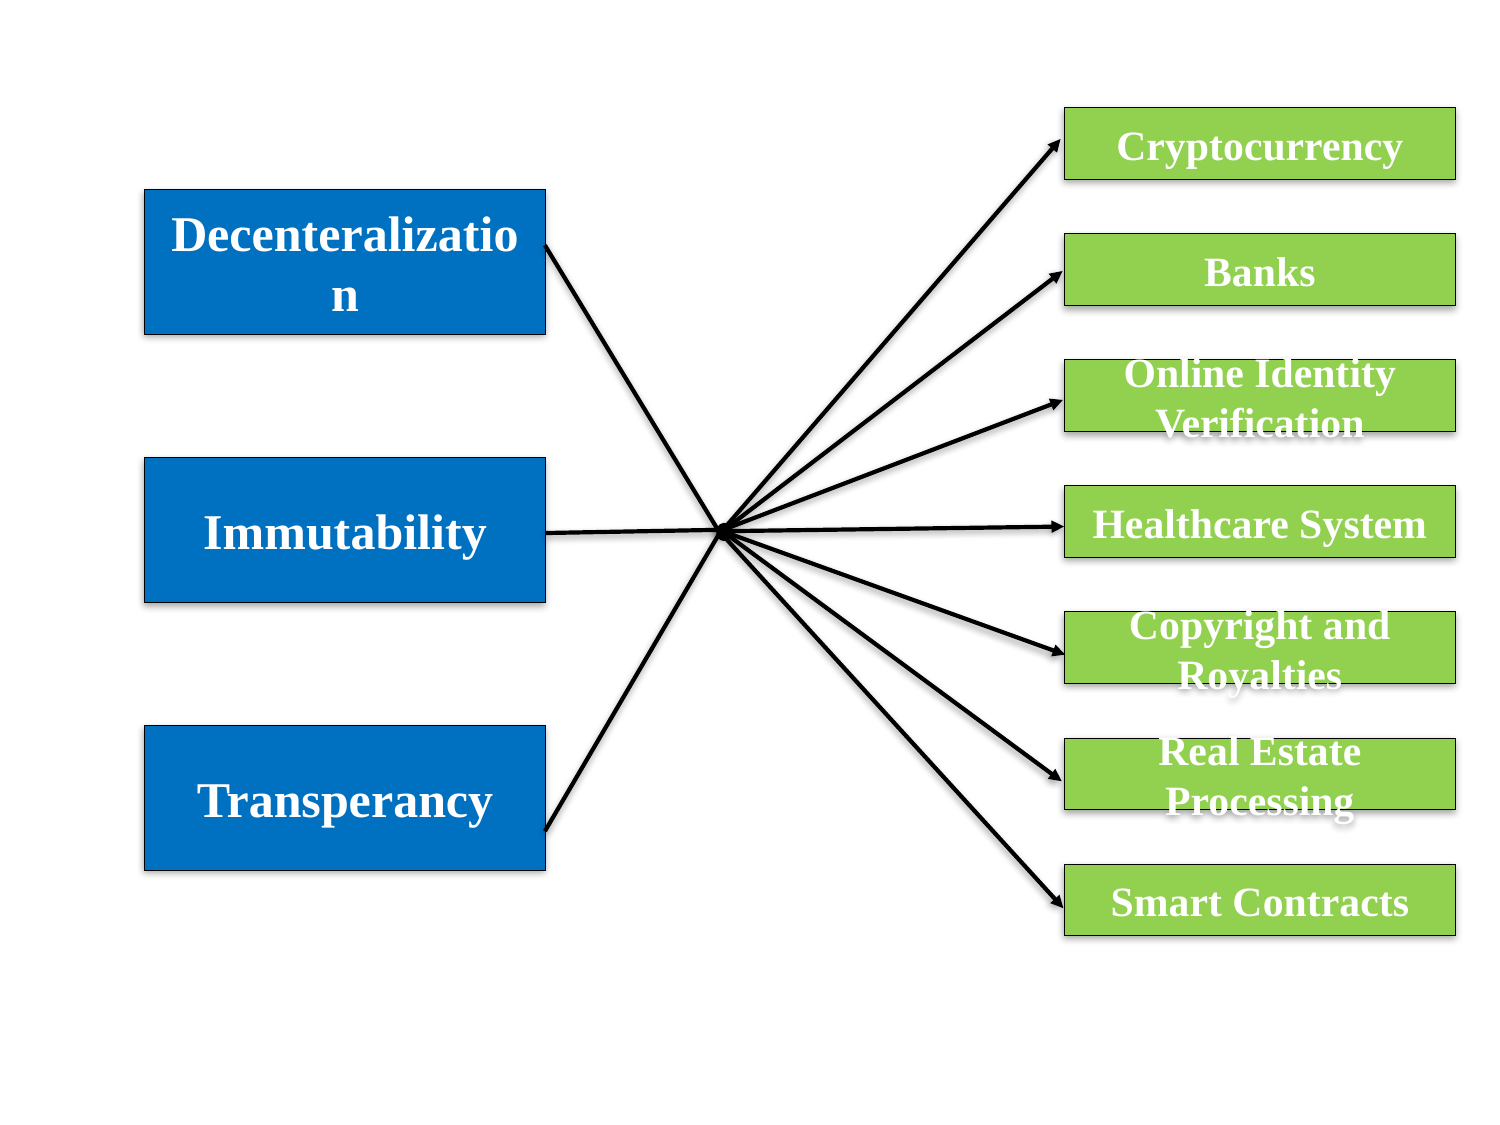

Cryptocurrency
Decenteralization
Banks
Online Identity Verification
Immutability
Healthcare System

Copyright and Royalties
Transperancy
Real Estate Processing
Smart Contracts